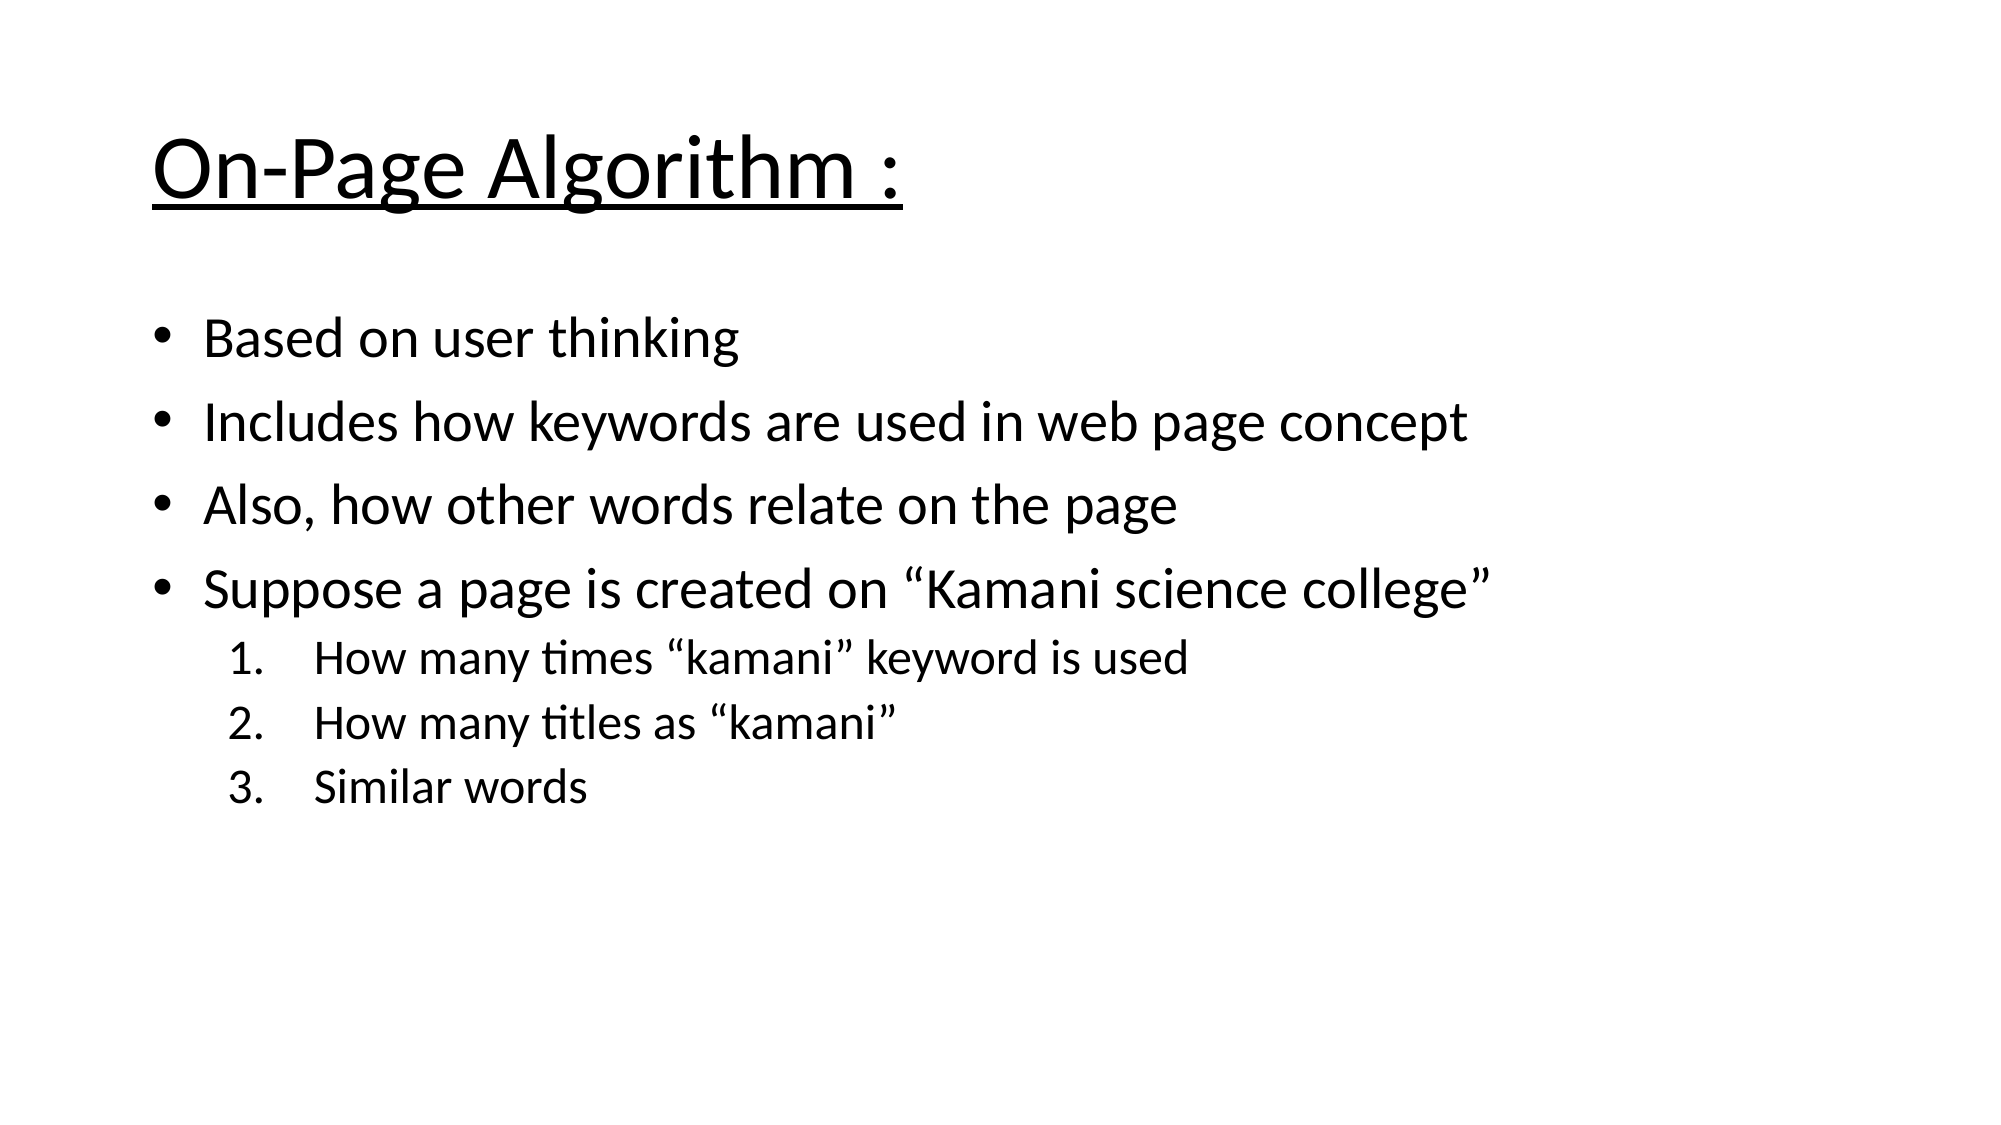

# On-Page Algorithm :
 Based on user thinking
 Includes how keywords are used in web page concept
 Also, how other words relate on the page
 Suppose a page is created on “Kamani science college”
 How many times “kamani” keyword is used
 How many titles as “kamani”
 Similar words